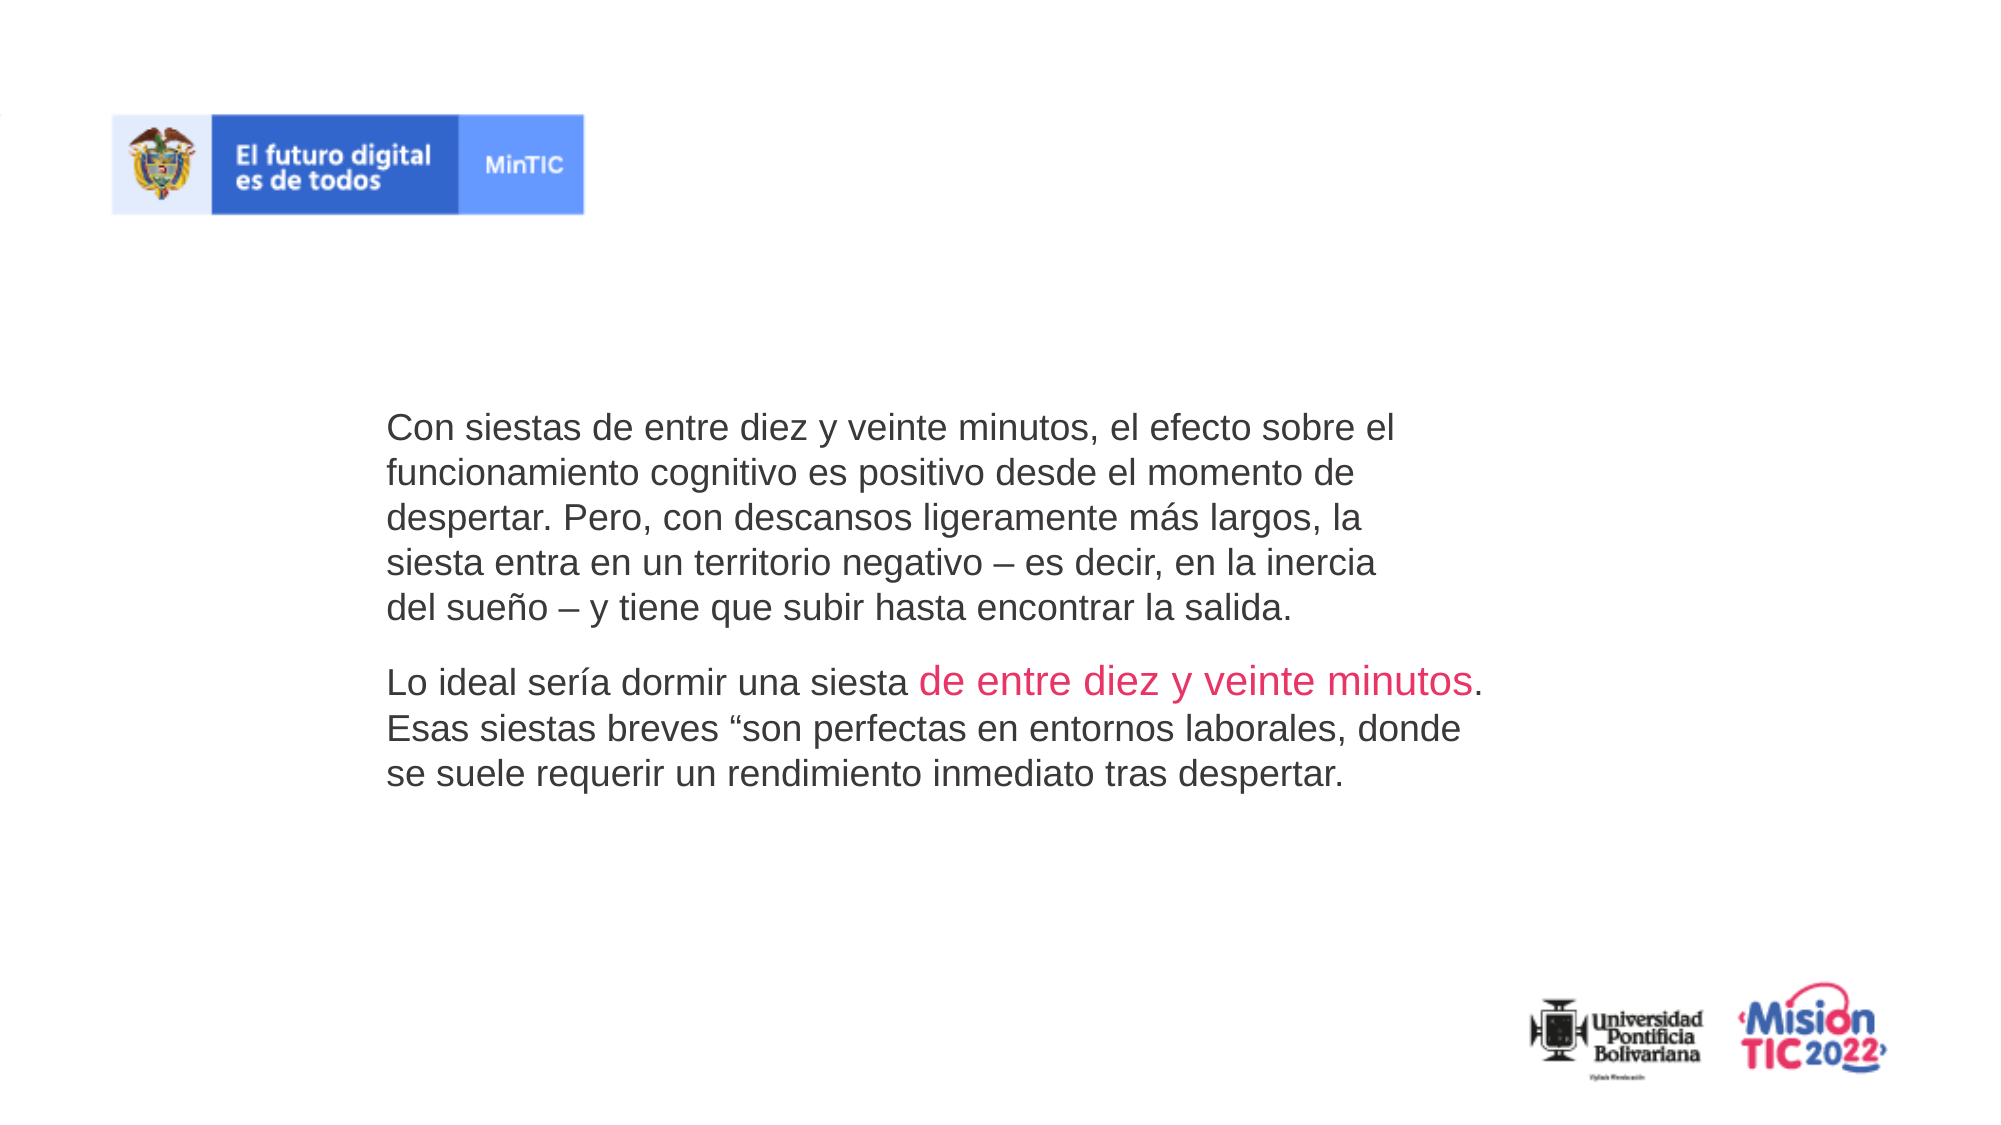

Con siestas de entre diez y veinte minutos, el efecto sobre el funcionamiento cognitivo es positivo desde el momento de despertar. Pero, con descansos ligeramente más largos, la siesta entra en un territorio negativo – es decir, en la inercia del sueño – y tiene que subir hasta encontrar la salida.
Lo ideal sería dormir una siesta de entre diez y veinte minutos. Esas siestas breves “son perfectas en entornos laborales, donde se suele requerir un rendimiento inmediato tras despertar.